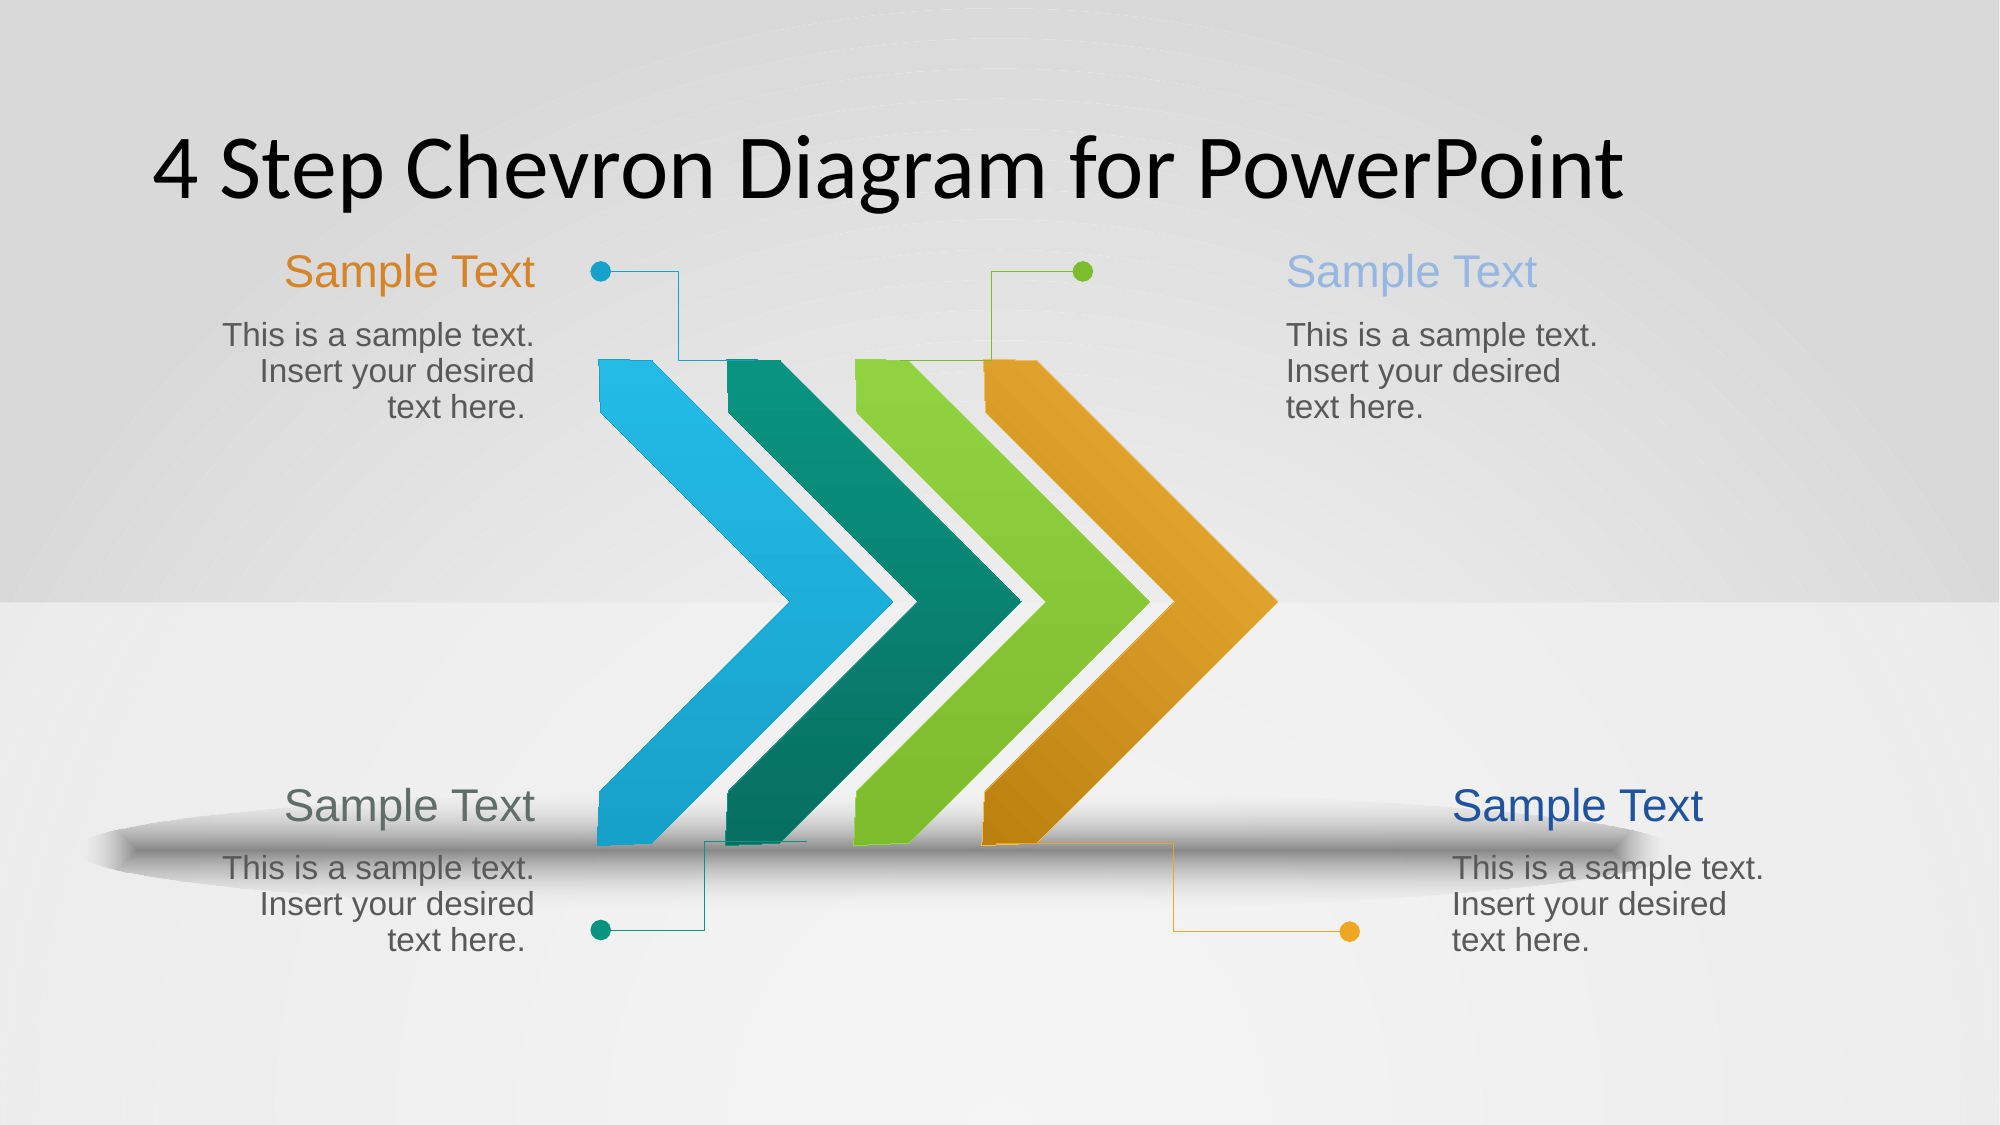

# 4 Step Chevron Diagram for PowerPoint
Sample Text
Sample Text
This is a sample text. Insert your desired text here.
This is a sample text. Insert your desired text here.

Sample Text
Sample Text
This is a sample text. Insert your desired text here.
This is a sample text. Insert your desired text here.